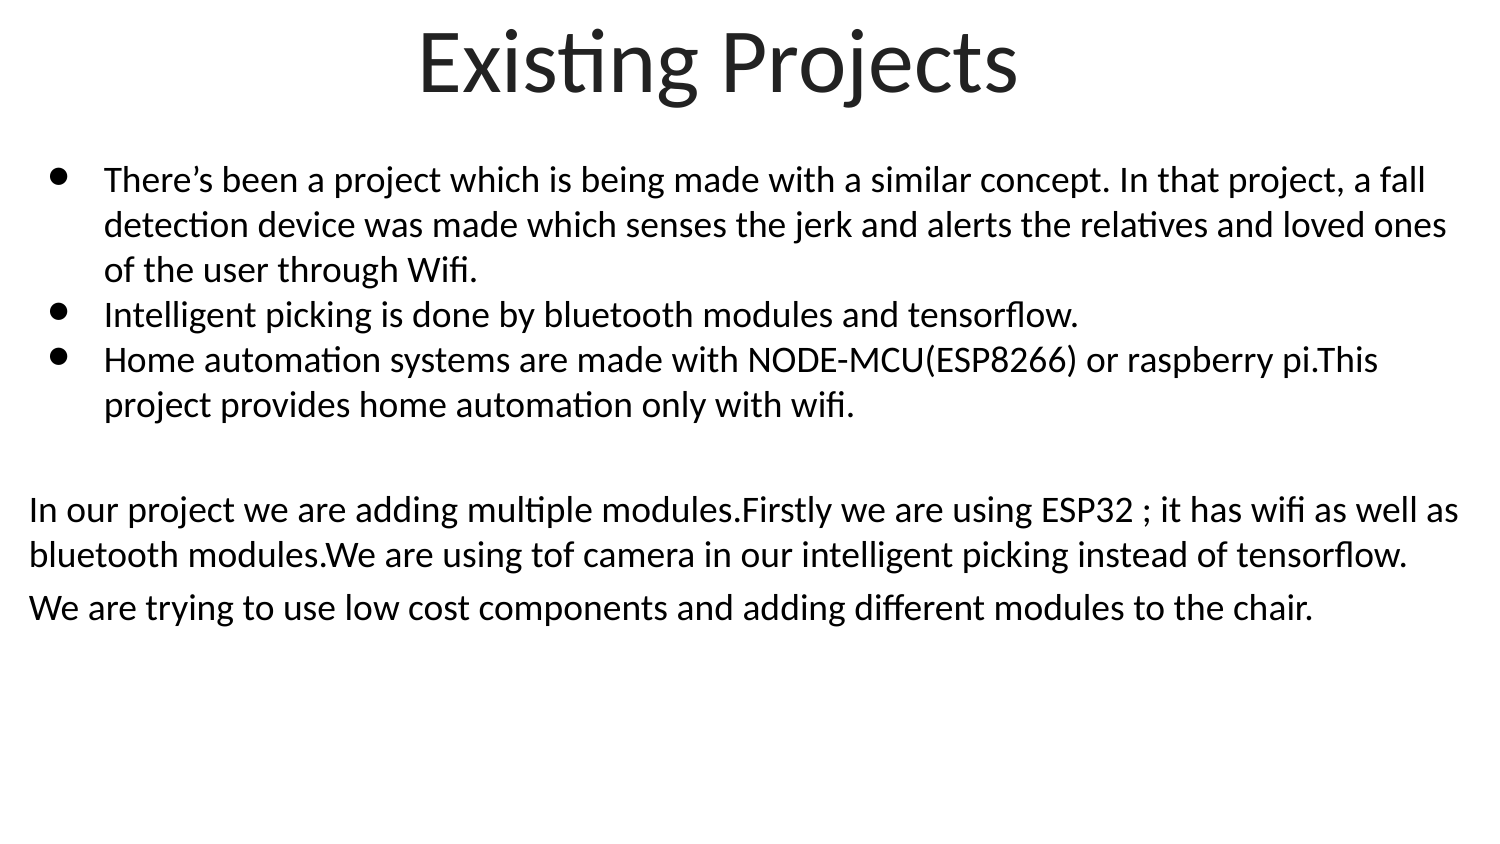

Existing Projects
There’s been a project which is being made with a similar concept. In that project, a fall detection device was made which senses the jerk and alerts the relatives and loved ones of the user through Wifi.
Intelligent picking is done by bluetooth modules and tensorflow.
Home automation systems are made with NODE-MCU(ESP8266) or raspberry pi.This project provides home automation only with wifi.

In our project we are adding multiple modules.Firstly we are using ESP32 ; it has wifi as well as bluetooth modules.We are using tof camera in our intelligent picking instead of tensorflow.
We are trying to use low cost components and adding different modules to the chair.